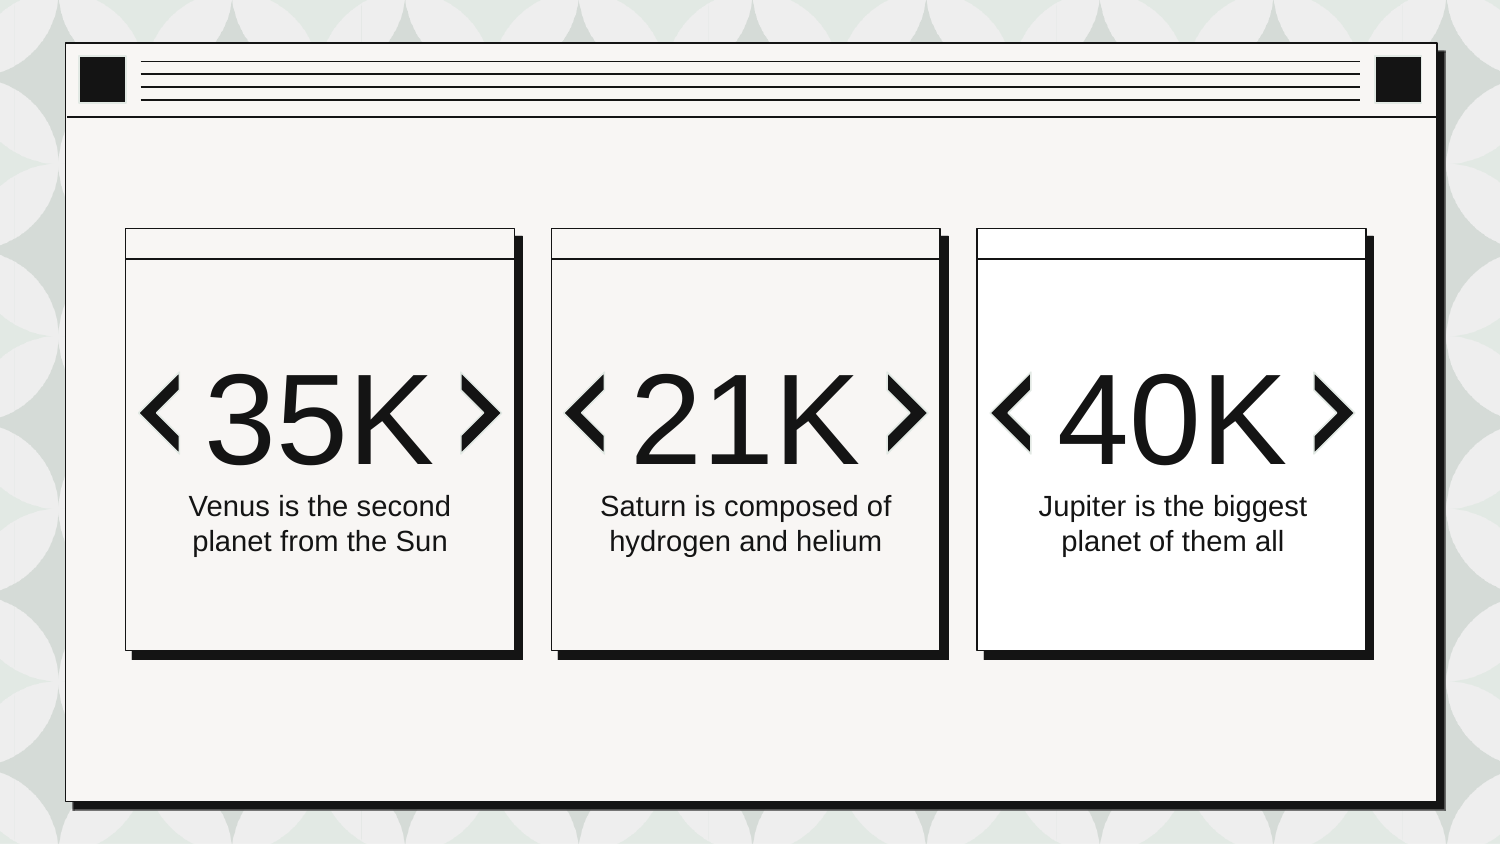

40K
# 35K
21K

Jupiter is the biggest planet of them all
Venus is the second planet from the Sun
Saturn is composed of hydrogen and helium